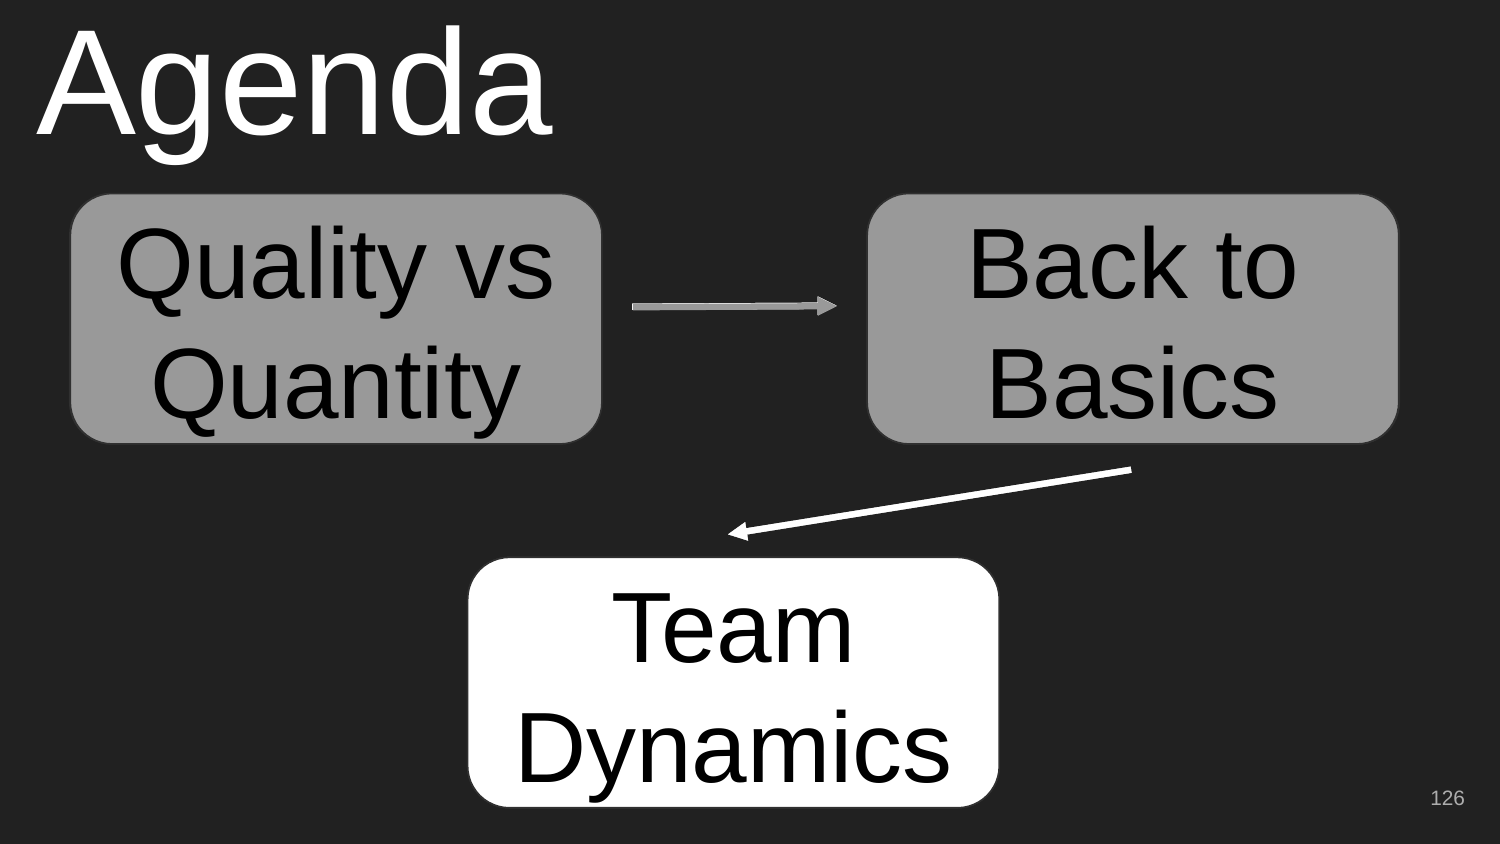

# Agenda
Quality vs. Quantity
Quality vs Quantity
Back to Basics
Back to Basics
Back to Basics
Back to Basics
Team Dynamics
Team Dynamics
Team Dynamics
126